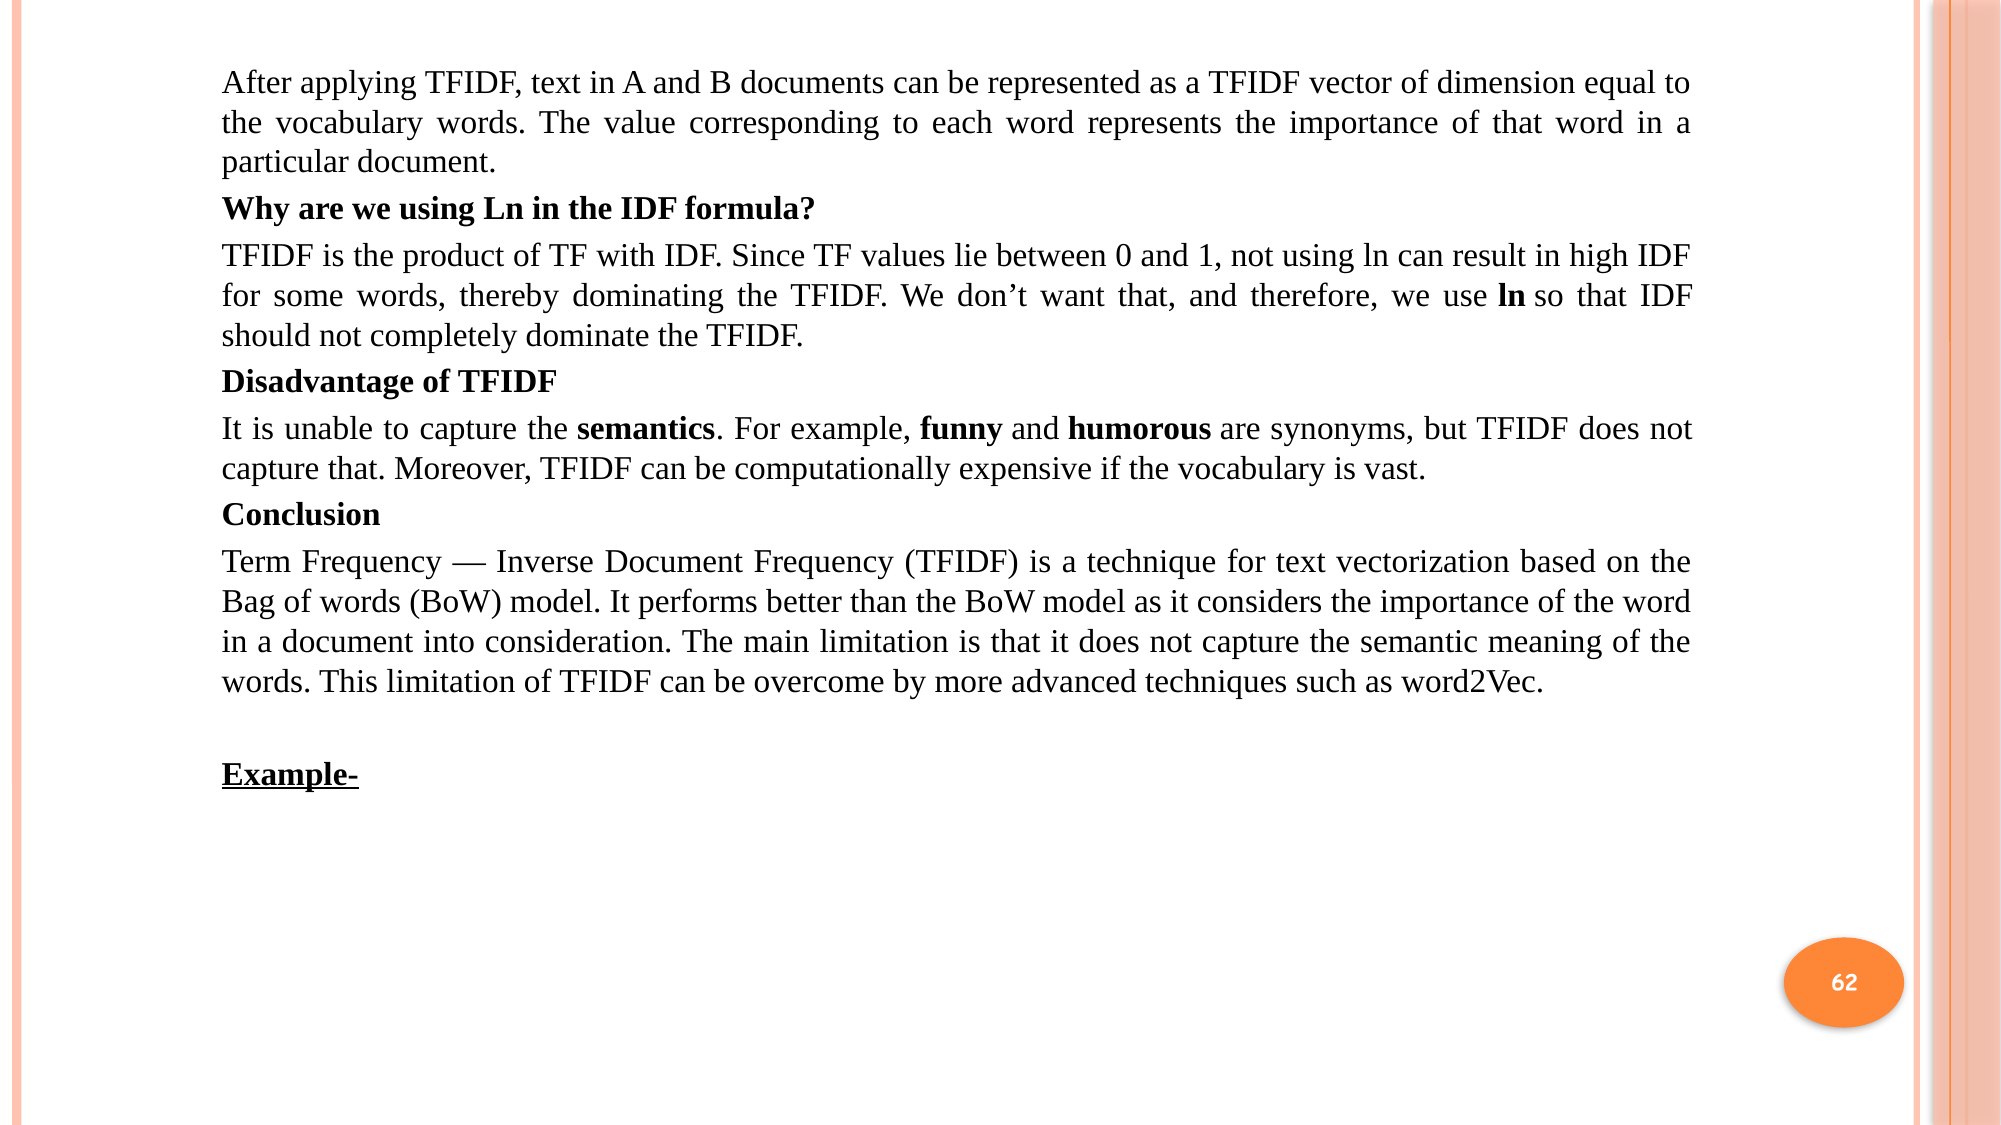

After applying TFIDF, text in A and B documents can be represented as a TFIDF vector of dimension equal to the vocabulary words. The value corresponding to each word represents the importance of that word in a particular document.
Why are we using Ln in the IDF formula?
TFIDF is the product of TF with IDF. Since TF values lie between 0 and 1, not using ln can result in high IDF for some words, thereby dominating the TFIDF. We don’t want that, and therefore, we use ln so that IDF should not completely dominate the TFIDF.
Disadvantage of TFIDF
It is unable to capture the semantics. For example, funny and humorous are synonyms, but TFIDF does not capture that. Moreover, TFIDF can be computationally expensive if the vocabulary is vast.
Conclusion
Term Frequency — Inverse Document Frequency (TFIDF) is a technique for text vectorization based on the Bag of words (BoW) model. It performs better than the BoW model as it considers the importance of the word in a document into consideration. The main limitation is that it does not capture the semantic meaning of the words. This limitation of TFIDF can be overcome by more advanced techniques such as word2Vec.

Example-

62